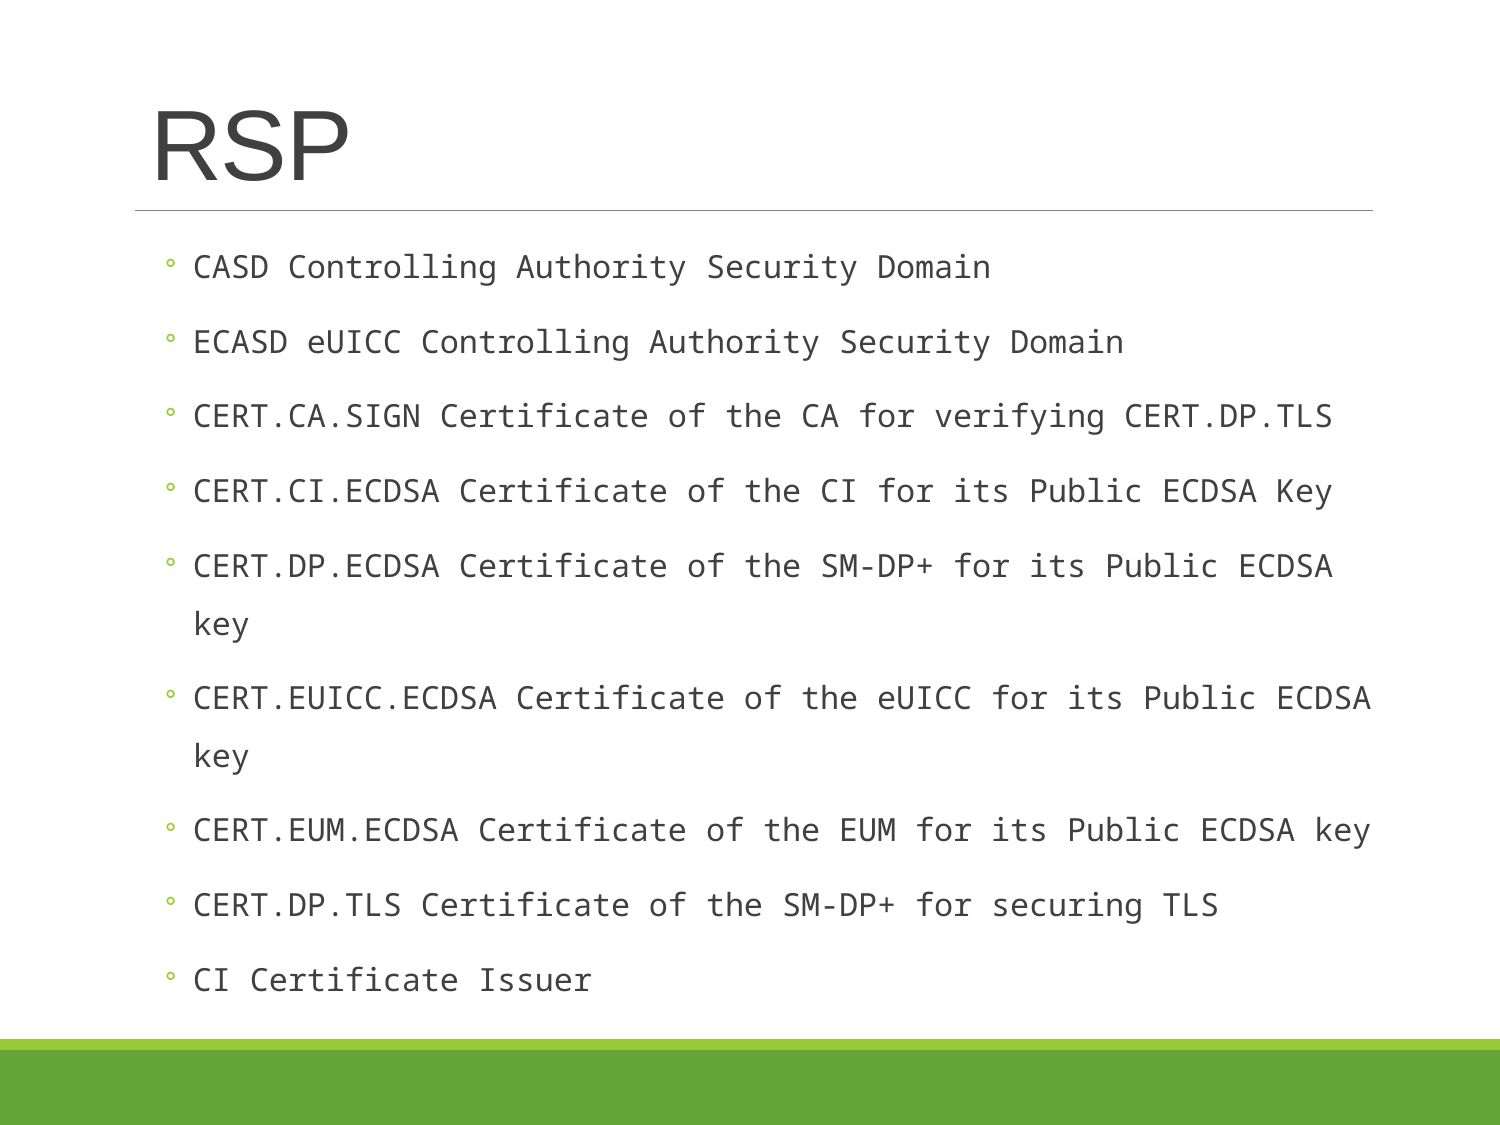

# RSP
CASD Controlling Authority Security Domain
ECASD eUICC Controlling Authority Security Domain
CERT.CA.SIGN Certificate of the CA for verifying CERT.DP.TLS
CERT.CI.ECDSA Certificate of the CI for its Public ECDSA Key
CERT.DP.ECDSA Certificate of the SM-DP+ for its Public ECDSA key
CERT.EUICC.ECDSA Certificate of the eUICC for its Public ECDSA key
CERT.EUM.ECDSA Certificate of the EUM for its Public ECDSA key
CERT.DP.TLS Certificate of the SM-DP+ for securing TLS
CI Certificate Issuer